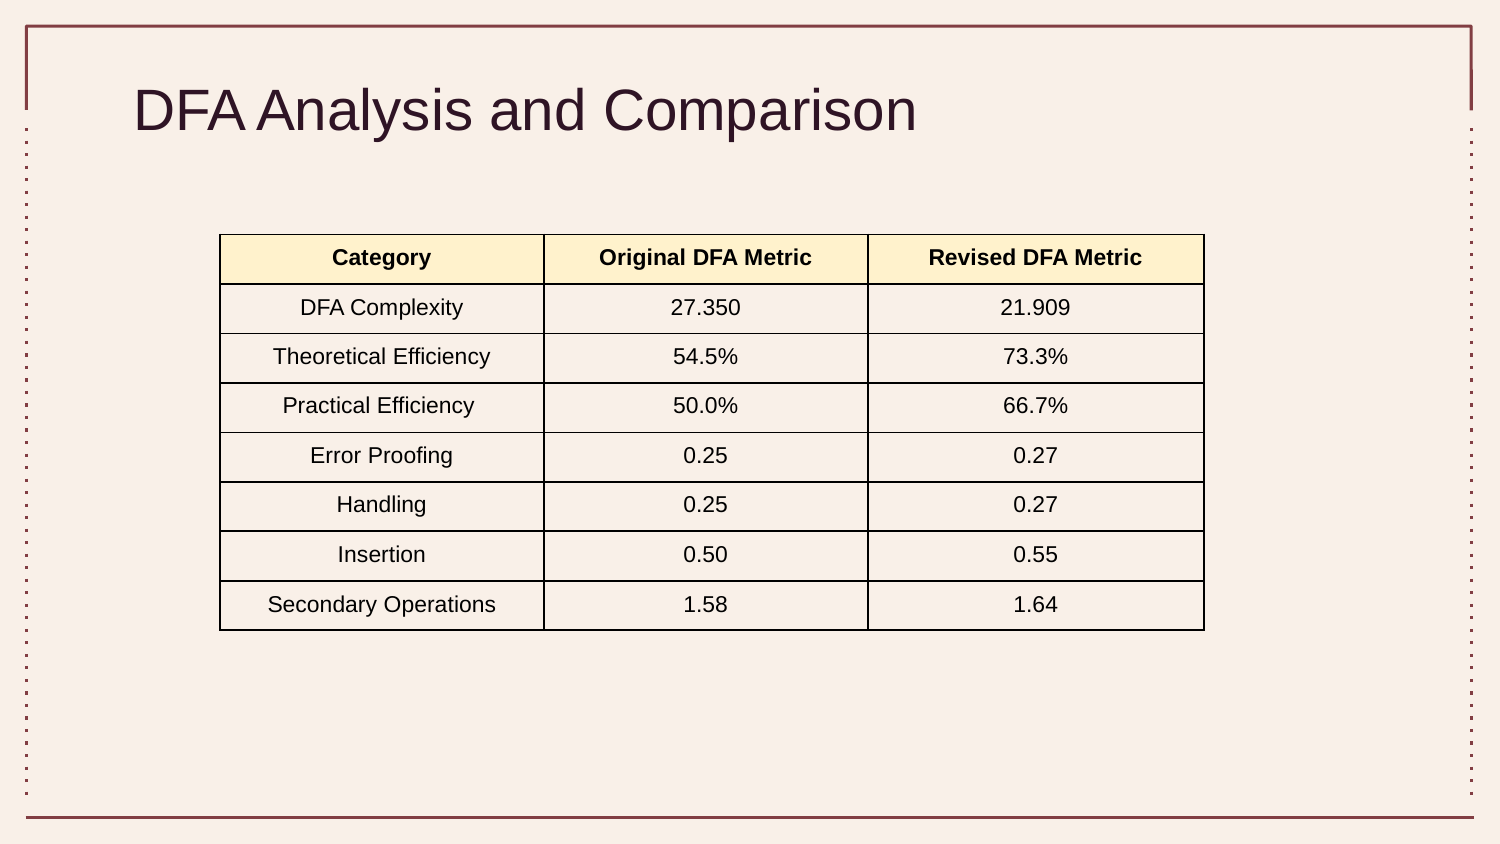

# DFA Analysis and Comparison
| Category | Original DFA Metric | Revised DFA Metric |
| --- | --- | --- |
| DFA Complexity | 27.350 | 21.909 |
| Theoretical Efficiency | 54.5% | 73.3% |
| Practical Efficiency | 50.0% | 66.7% |
| Error Proofing | 0.25 | 0.27 |
| Handling | 0.25 | 0.27 |
| Insertion | 0.50 | 0.55 |
| Secondary Operations | 1.58 | 1.64 |